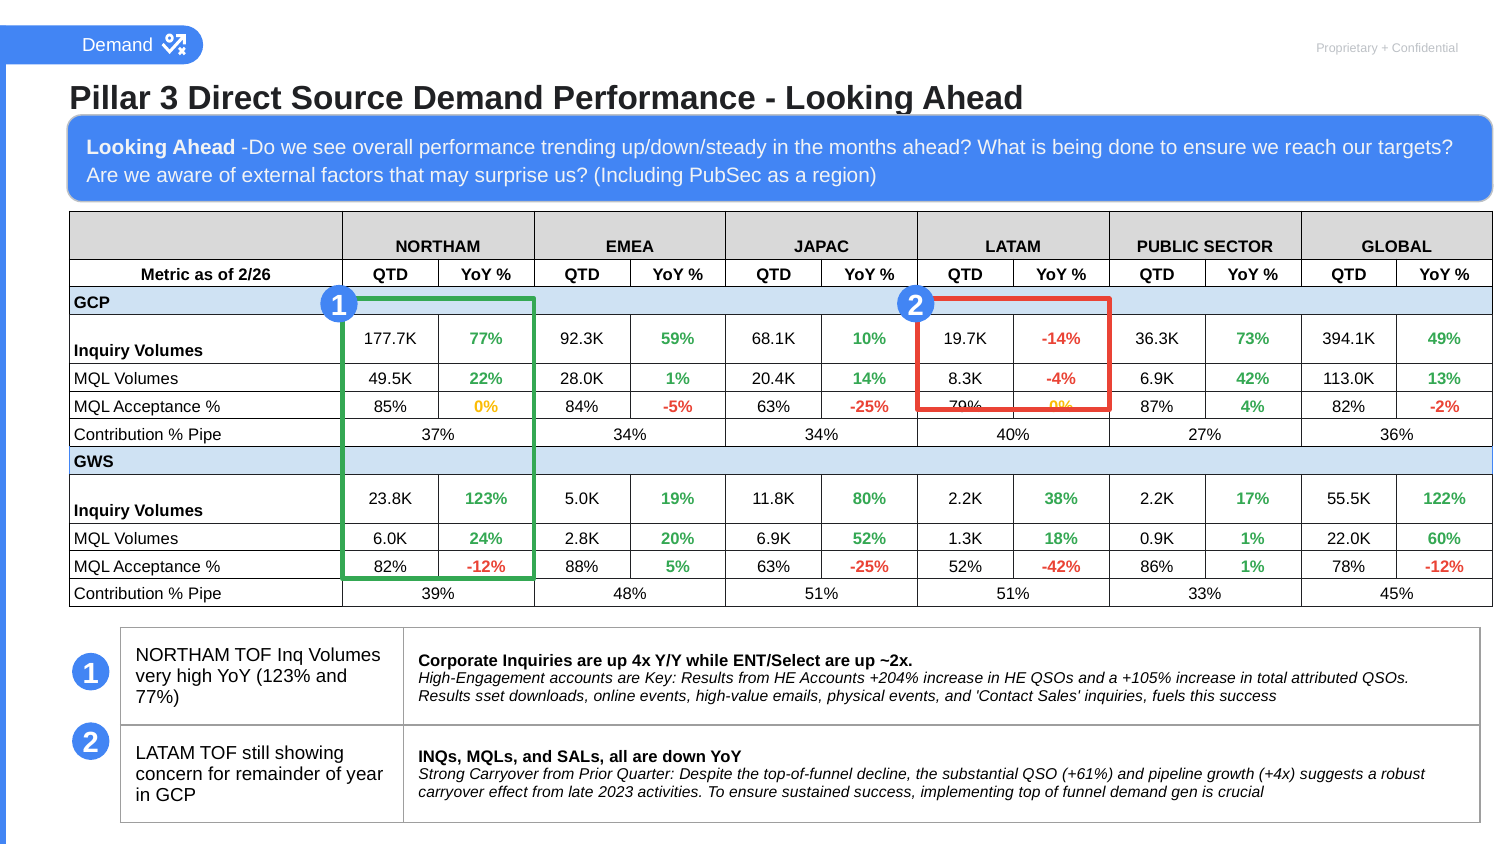

Demand

Pillar 3 Direct Source Demand Performance - Looking Ahead
Looking Ahead -Do we see overall performance trending up/down/steady in the months ahead? What is being done to ensure we reach our targets? Are we aware of external factors that may surprise us? (Including PubSec as a region)
|  | NORTHAM |  | EMEA |  | JAPAC |  | LATAM |  | PUBLIC SECTOR |  | GLOBAL |  |
| --- | --- | --- | --- | --- | --- | --- | --- | --- | --- | --- | --- | --- |
| Metric as of 2/26 | QTD | YoY % | QTD | YoY % | QTD | YoY % | QTD | YoY % | QTD | YoY % | QTD | YoY % |
| GCP |  |  |  |  |  |  |  |  |  |  |  |  |
| Inquiry Volumes | 177.7K | 77% | 92.3K | 59% | 68.1K | 10% | 19.7K | -14% | 36.3K | 73% | 394.1K | 49% |
| MQL Volumes | 49.5K | 22% | 28.0K | 1% | 20.4K | 14% | 8.3K | -4% | 6.9K | 42% | 113.0K | 13% |
| MQL Acceptance % | 85% | 0% | 84% | -5% | 63% | -25% | 79% | 0% | 87% | 4% | 82% | -2% |
| Contribution % Pipe | 37% |  | 34% |  | 34% |  | 40% |  | 27% |  | 36% |  |
| GWS |  |  |  |  |  |  |  |  |  |  |  |  |
| Inquiry Volumes | 23.8K | 123% | 5.0K | 19% | 11.8K | 80% | 2.2K | 38% | 2.2K | 17% | 55.5K | 122% |
| MQL Volumes | 6.0K | 24% | 2.8K | 20% | 6.9K | 52% | 1.3K | 18% | 0.9K | 1% | 22.0K | 60% |
| MQL Acceptance % | 82% | -12% | 88% | 5% | 63% | -25% | 52% | -42% | 86% | 1% | 78% | -12% |
| Contribution % Pipe | 39% |  | 48% |  | 51% |  | 51% |  | 33% |  | 45% |  |
2
1

| NORTHAM TOF Inq Volumes very high YoY (123% and 77%) | Corporate Inquiries are up 4x Y/Y while ENT/Select are up ~2x. High-Engagement accounts are Key: Results from HE Accounts +204% increase in HE QSOs and a +105% increase in total attributed QSOs. Results sset downloads, online events, high-value emails, physical events, and 'Contact Sales' inquiries, fuels this success |
| --- | --- |
| LATAM TOF still showing concern for remainder of year in GCP | INQs, MQLs, and SALs, all are down YoY Strong Carryover from Prior Quarter: Despite the top-of-funnel decline, the substantial QSO (+61%) and pipeline growth (+4x) suggests a robust carryover effect from late 2023 activities. To ensure sustained success, implementing top of funnel demand gen is crucial |
1
2
Data Source